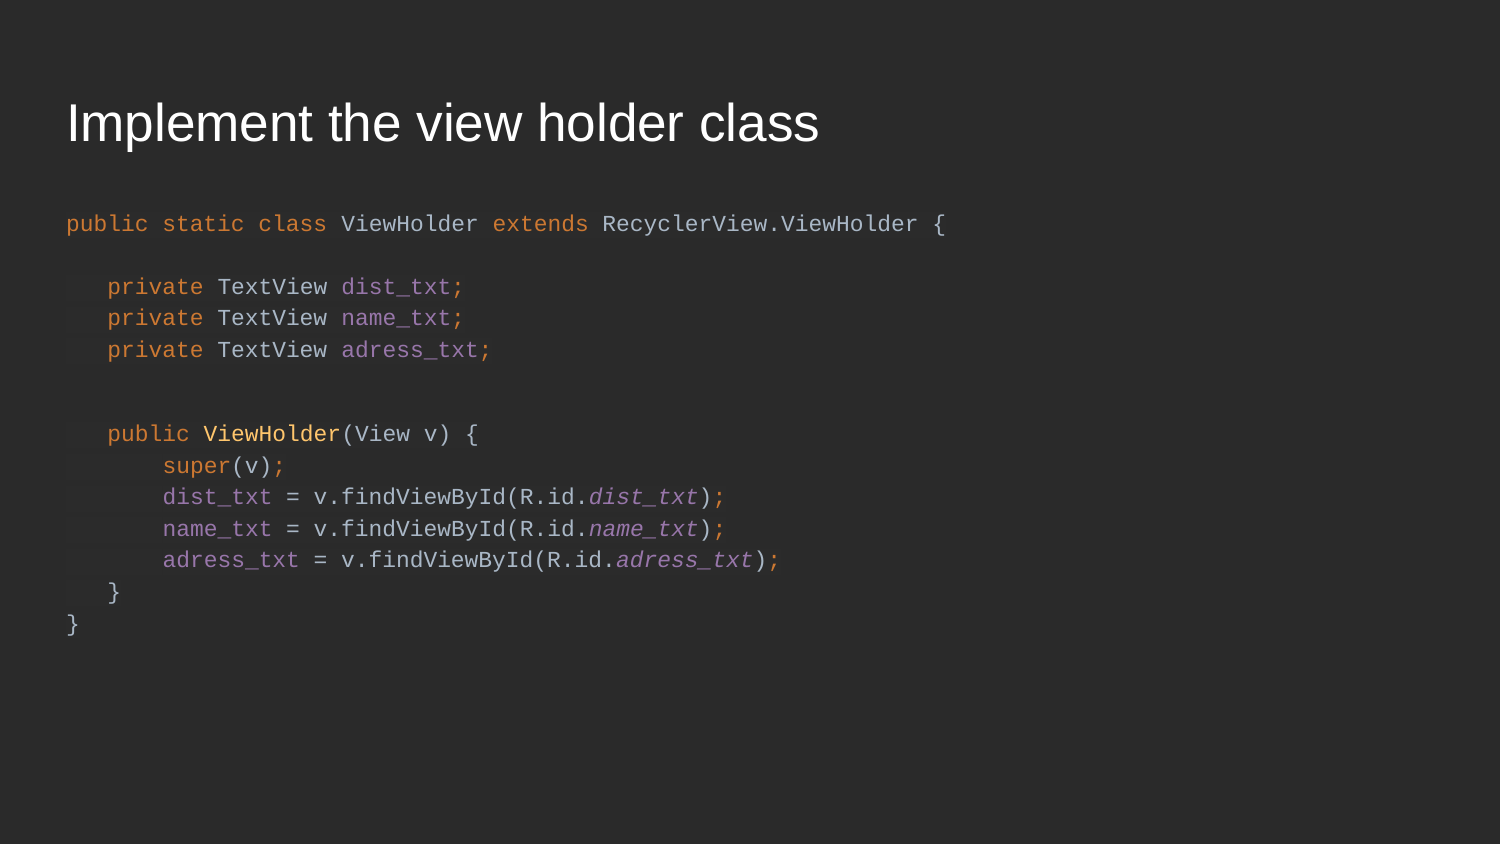

# Implement the view holder class
public static class ViewHolder extends RecyclerView.ViewHolder {
   private TextView dist_txt;
   private TextView name_txt;
   private TextView adress_txt;
   public ViewHolder(View v) {
       super(v);
       dist_txt = v.findViewById(R.id.dist_txt);
       name_txt = v.findViewById(R.id.name_txt);
       adress_txt = v.findViewById(R.id.adress_txt);
   }
}